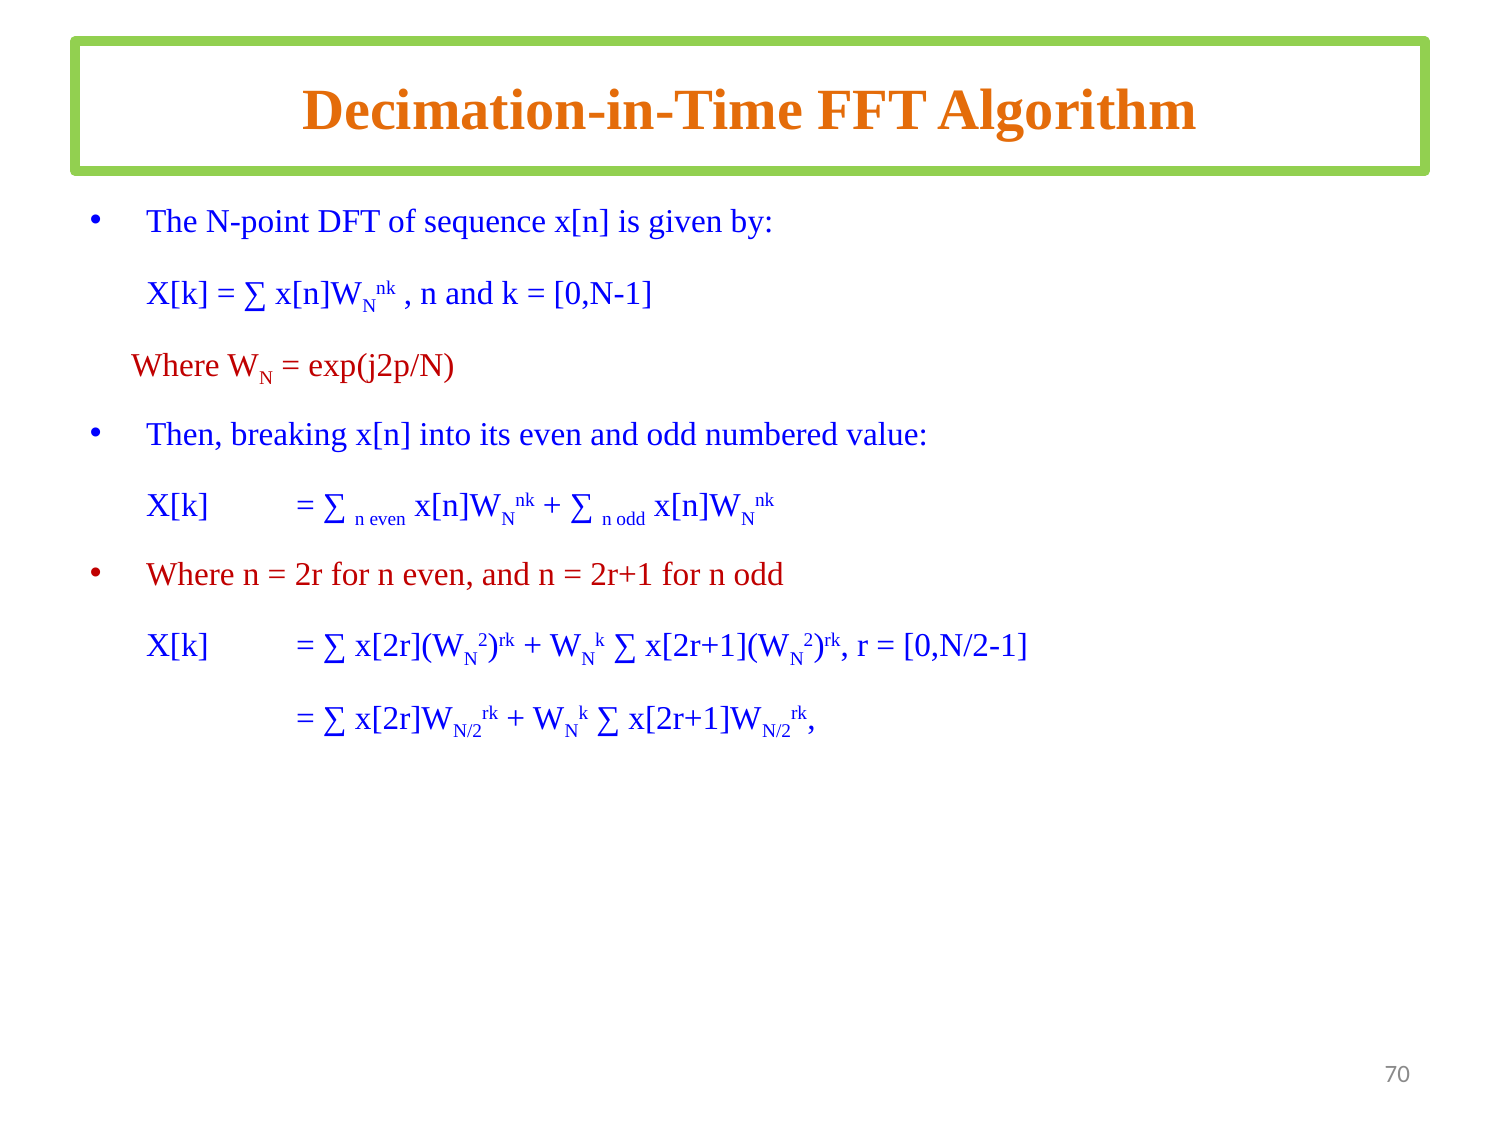

Decimation-in-Time FFT Algorithm
The N-point DFT of sequence x[n] is given by:

	X[k] = ∑ x[n]WNnk , n and k = [0,N-1]

     Where WN = exp(j2p/N)

Then, breaking x[n] into its even and odd numbered value:

	X[k]	= ∑ n even x[n]WNnk + ∑ n odd x[n]WNnk

Where n = 2r for n even, and n = 2r+1 for n odd

	X[k]	= ∑ x[2r](WN2)rk + WNk ∑ x[2r+1](WN2)rk, r = [0,N/2-1]

		= ∑ x[2r]WN/2rk + WNk ∑ x[2r+1]WN/2rk,

70